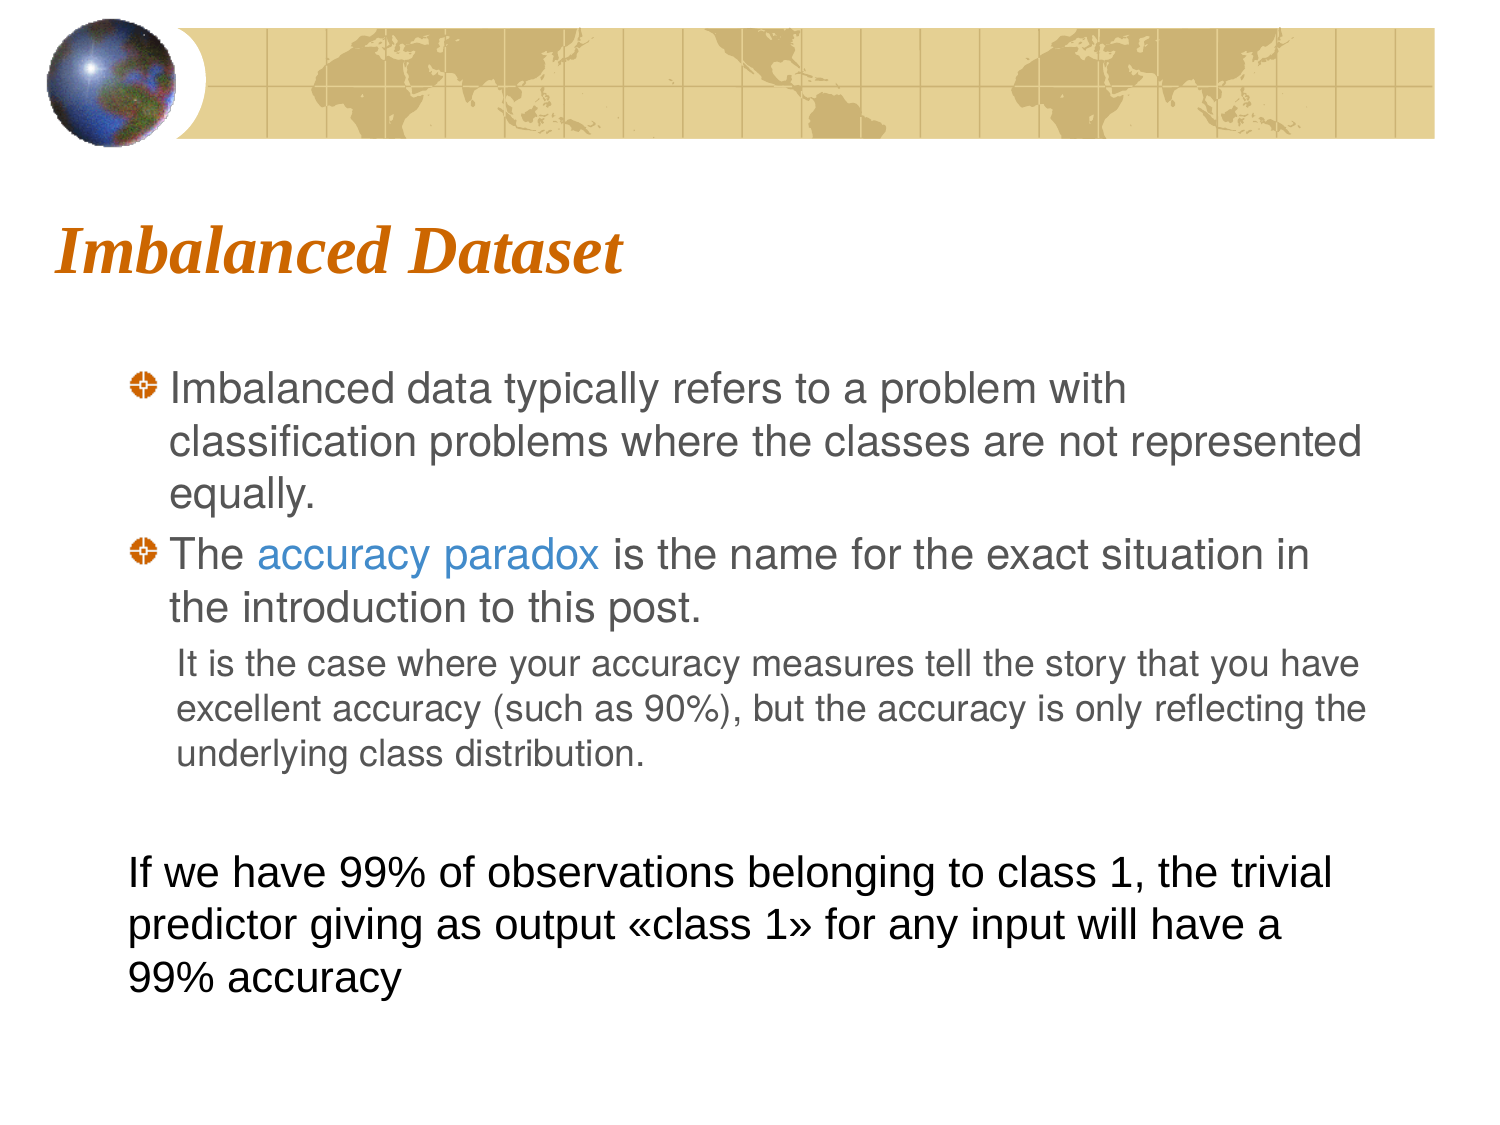

# Imbalanced Dataset
Imbalanced data typically refers to a problem with classification problems where the classes are not represented equally.
The accuracy paradox is the name for the exact situation in the introduction to this post.
It is the case where your accuracy measures tell the story that you have excellent accuracy (such as 90%), but the accuracy is only reflecting the underlying class distribution.

If we have 99% of observations belonging to class 1, the trivial predictor giving as output «class 1» for any input will have a 99% accuracy